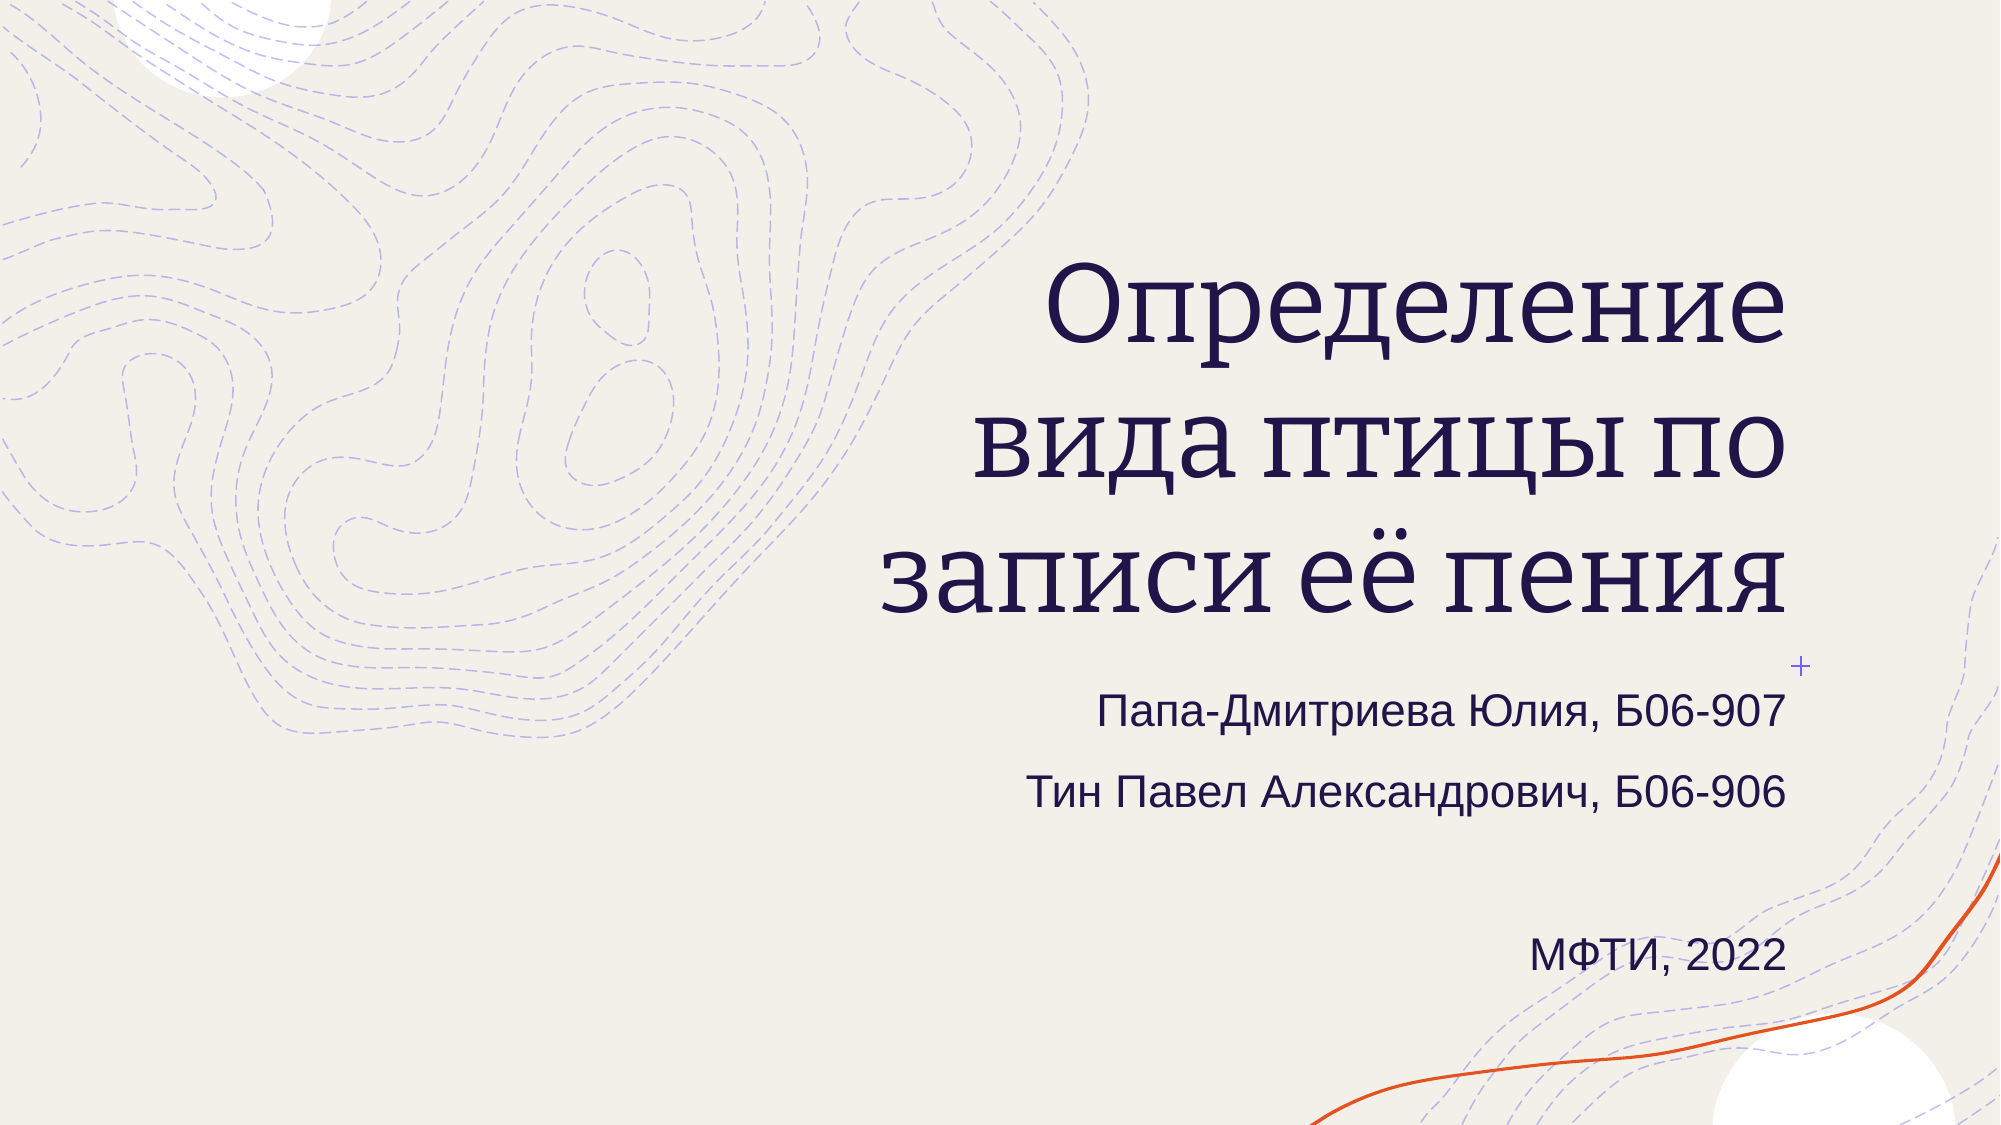

# Определение вида птицы по записи её пения

Папа-Дмитриева Юлия, Б06-907
Тин Павел Александрович, Б06-906

МФТИ, 2022